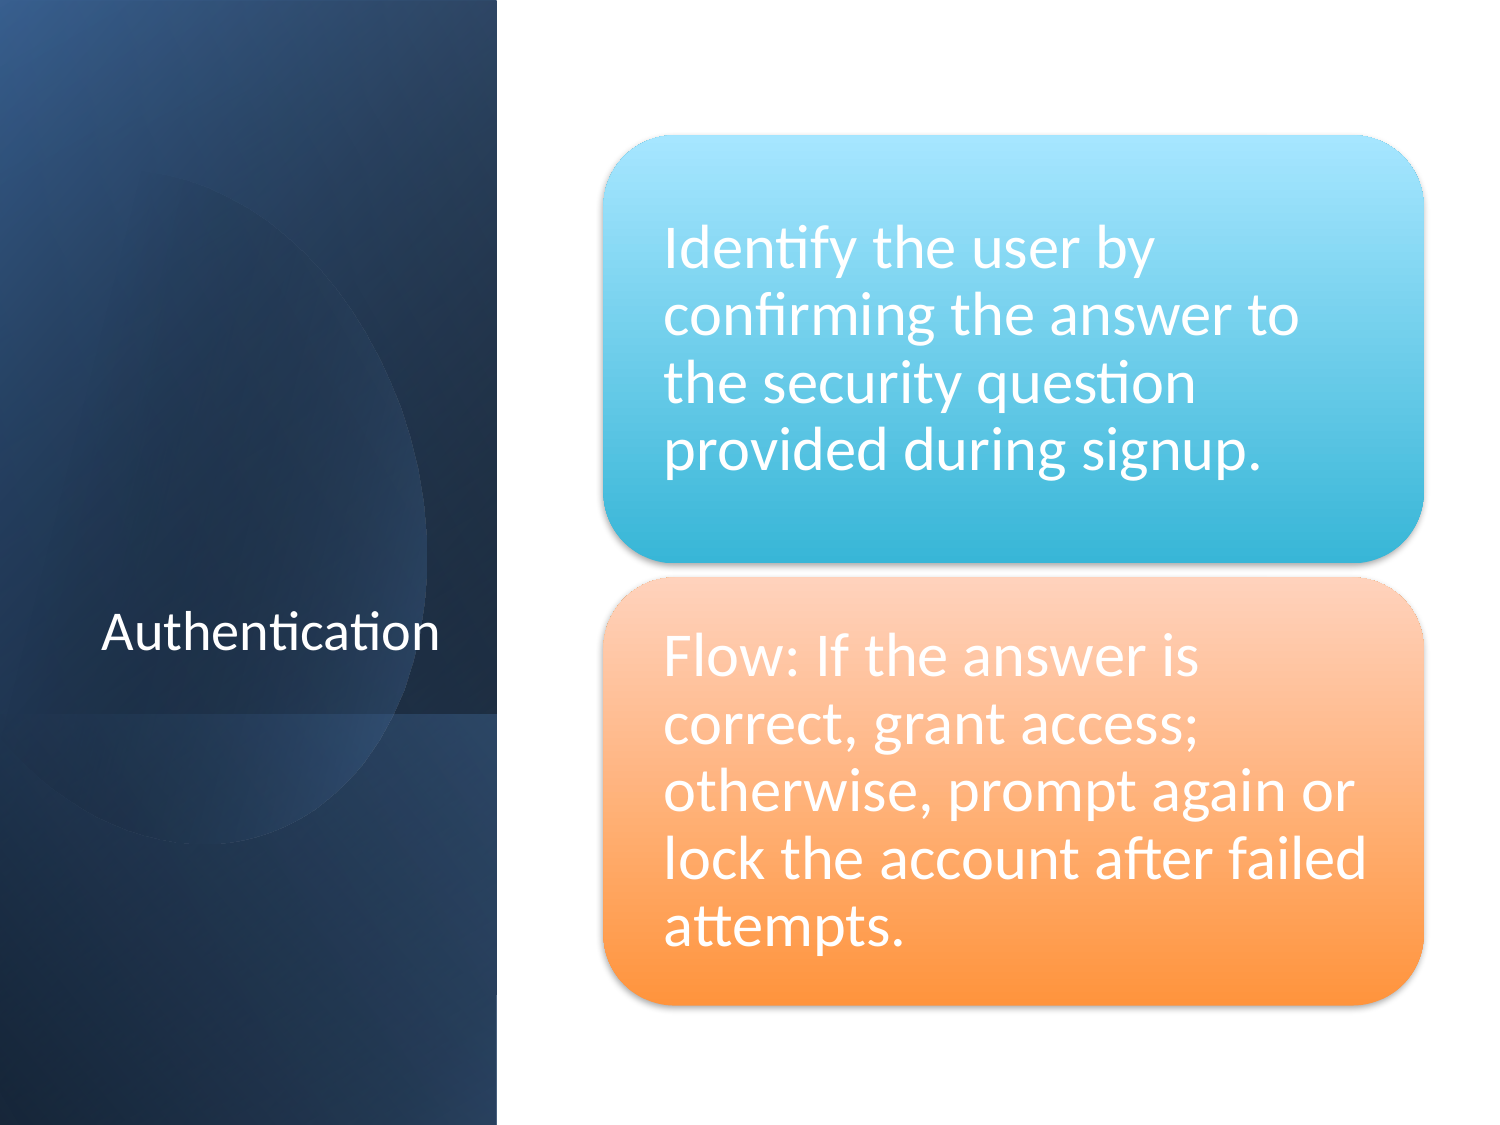

Identify the user by confirming the answer to the security question provided during signup.
Flow: If the answer is correct, grant access; otherwise, prompt again or lock the account after failed attempts.

# Authentication